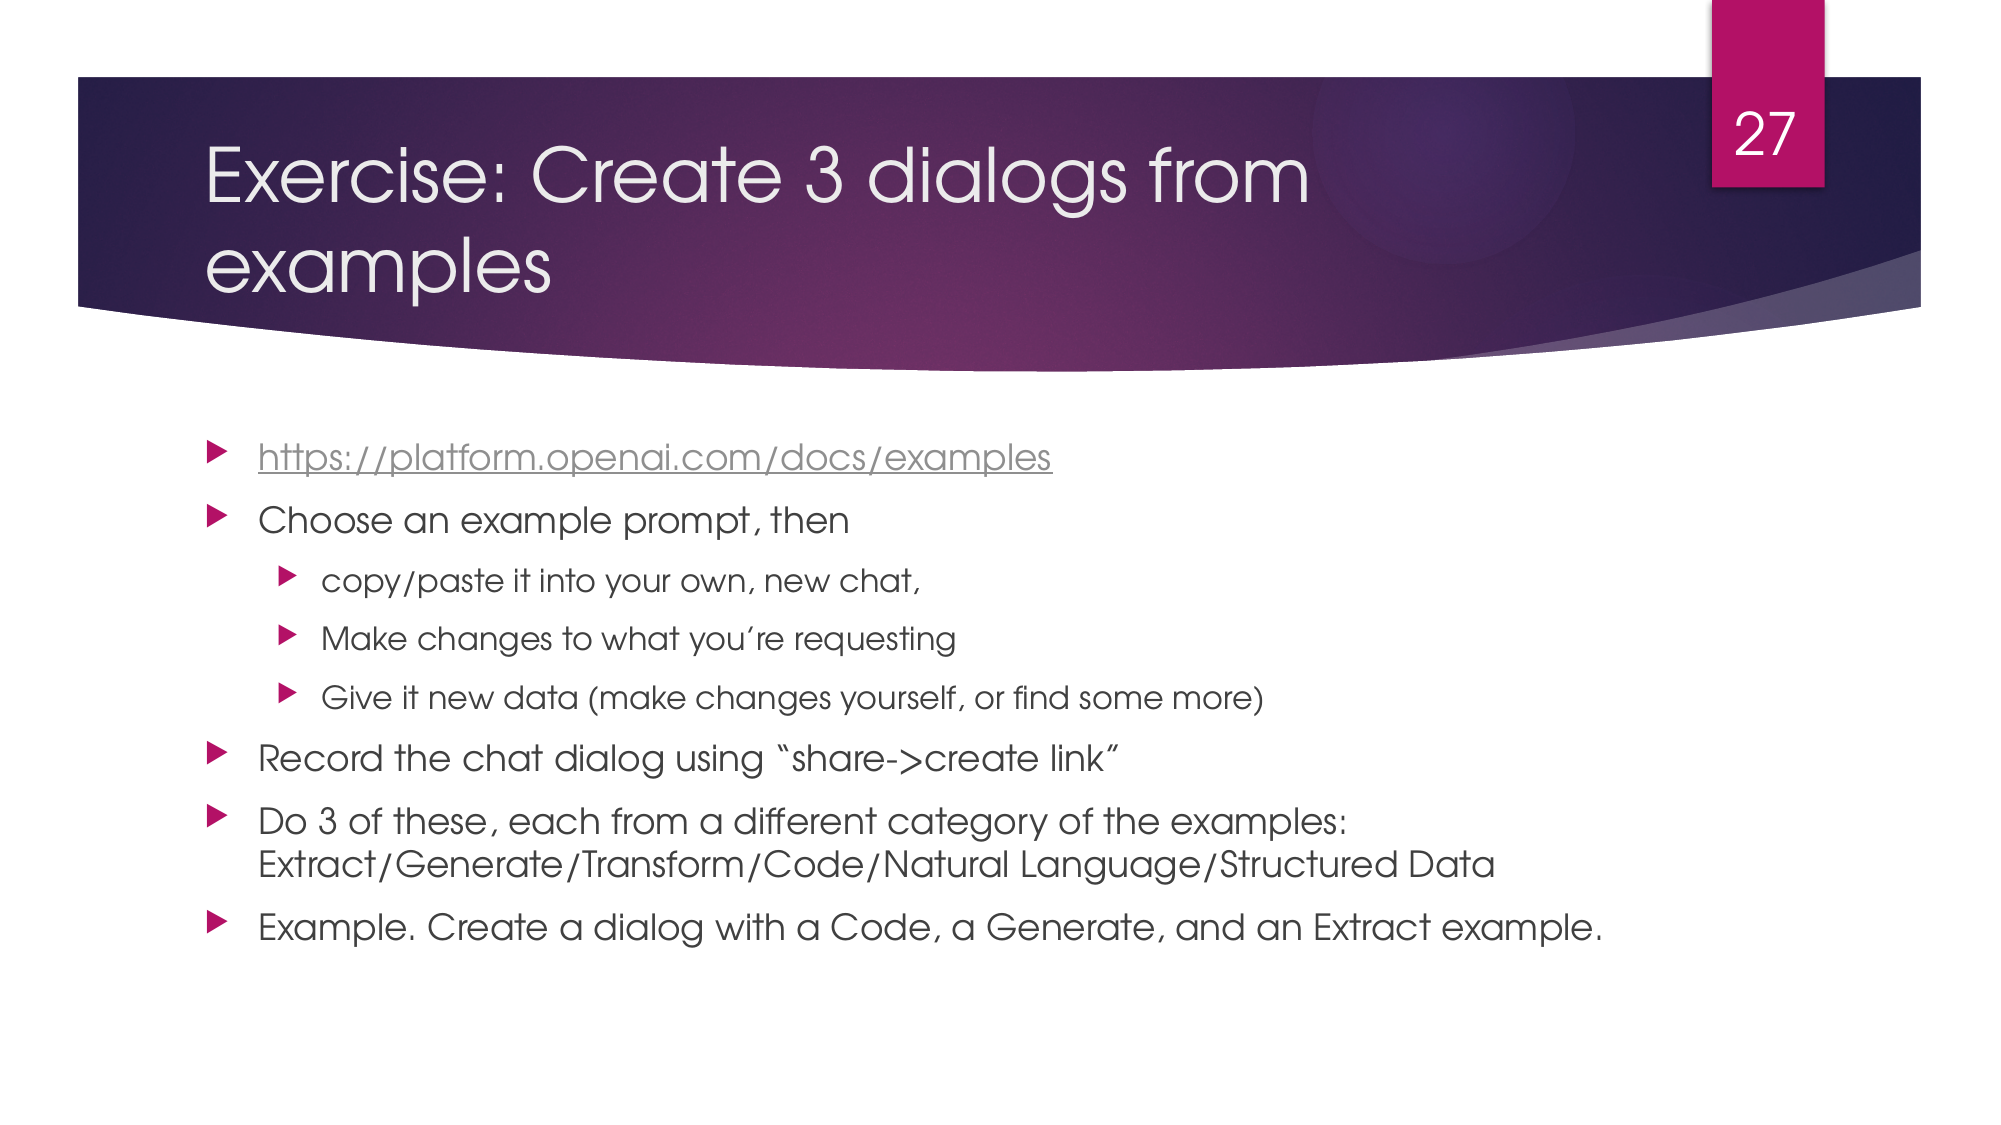

27
# Exercise: Create 3 dialogs from examples
https://platform.openai.com/docs/examples
Choose an example prompt, then
copy/paste it into your own, new chat,
Make changes to what you’re requesting
Give it new data (make changes yourself, or find some more)
Record the chat dialog using “share->create link”
Do 3 of these, each from a different category of the examples: Extract/Generate/Transform/Code/Natural Language/Structured Data
Example. Create a dialog with a Code, a Generate, and an Extract example.